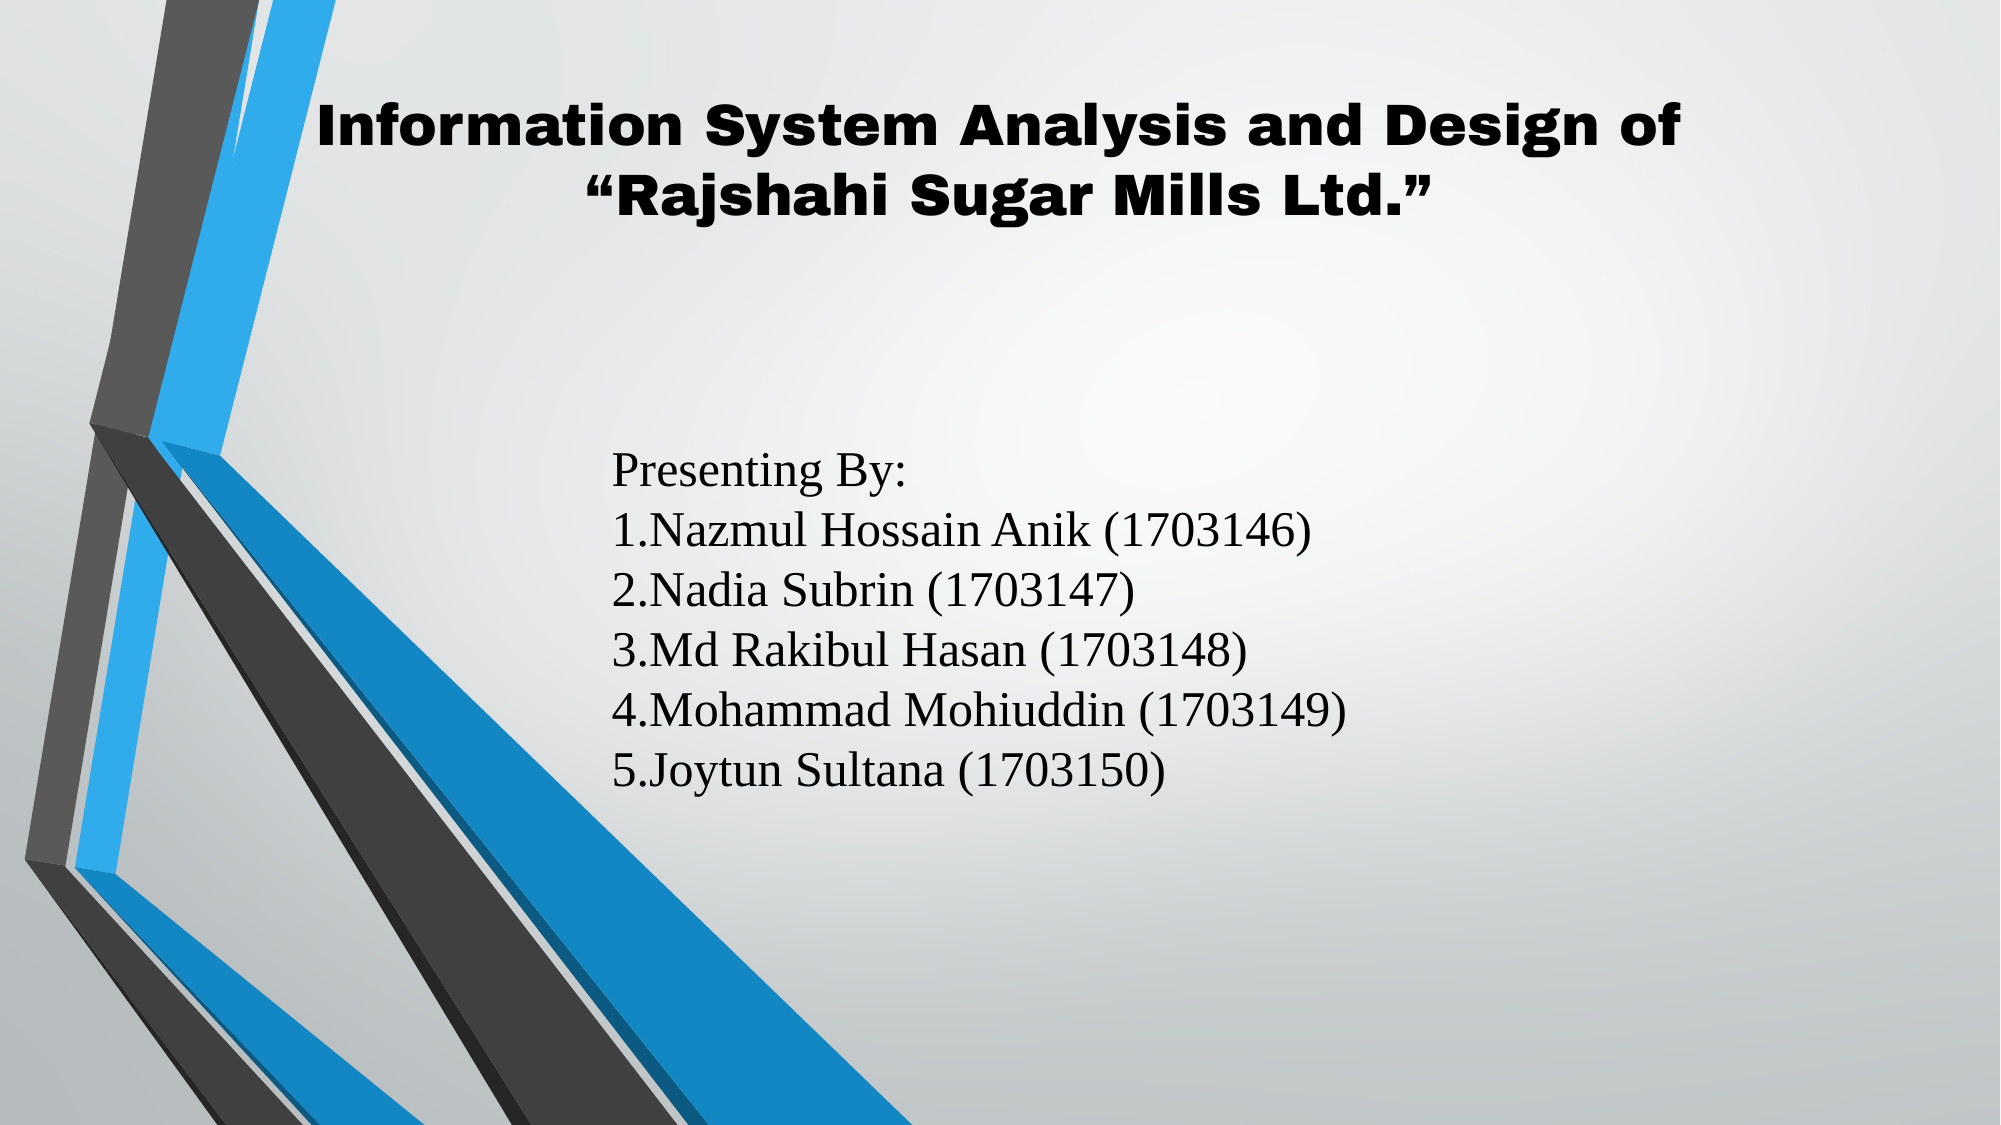

Information System Analysis and Design of  “Rajshahi Sugar Mills Ltd.”
Presenting By:
1.Nazmul Hossain Anik (1703146)
2.Nadia Subrin (1703147)
3.Md Rakibul Hasan (1703148)
4.Mohammad Mohiuddin (1703149)
5.Joytun Sultana (1703150)